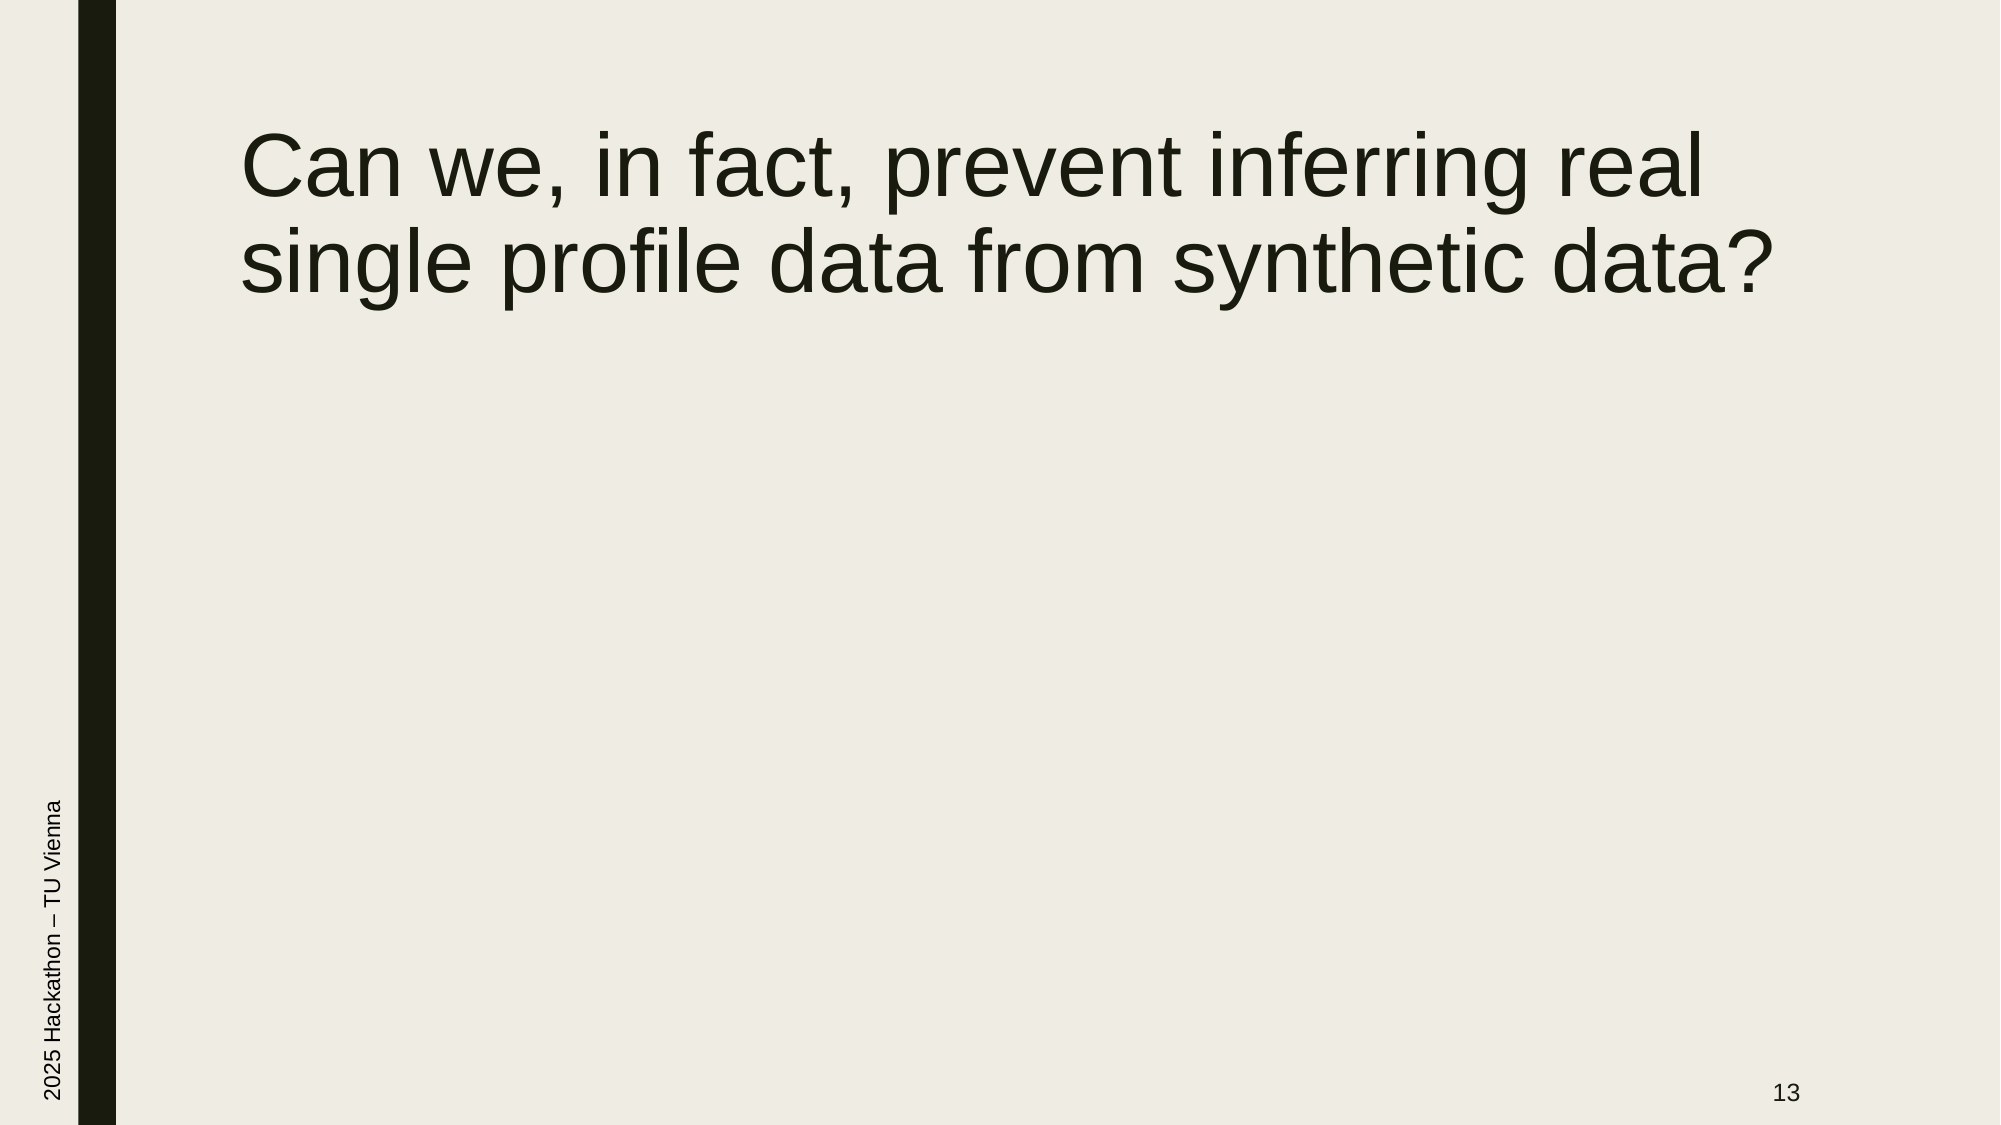

# Can we, in fact, prevent inferring real single profile data from synthetic data?
2025 Hackathon – TU Vienna
13